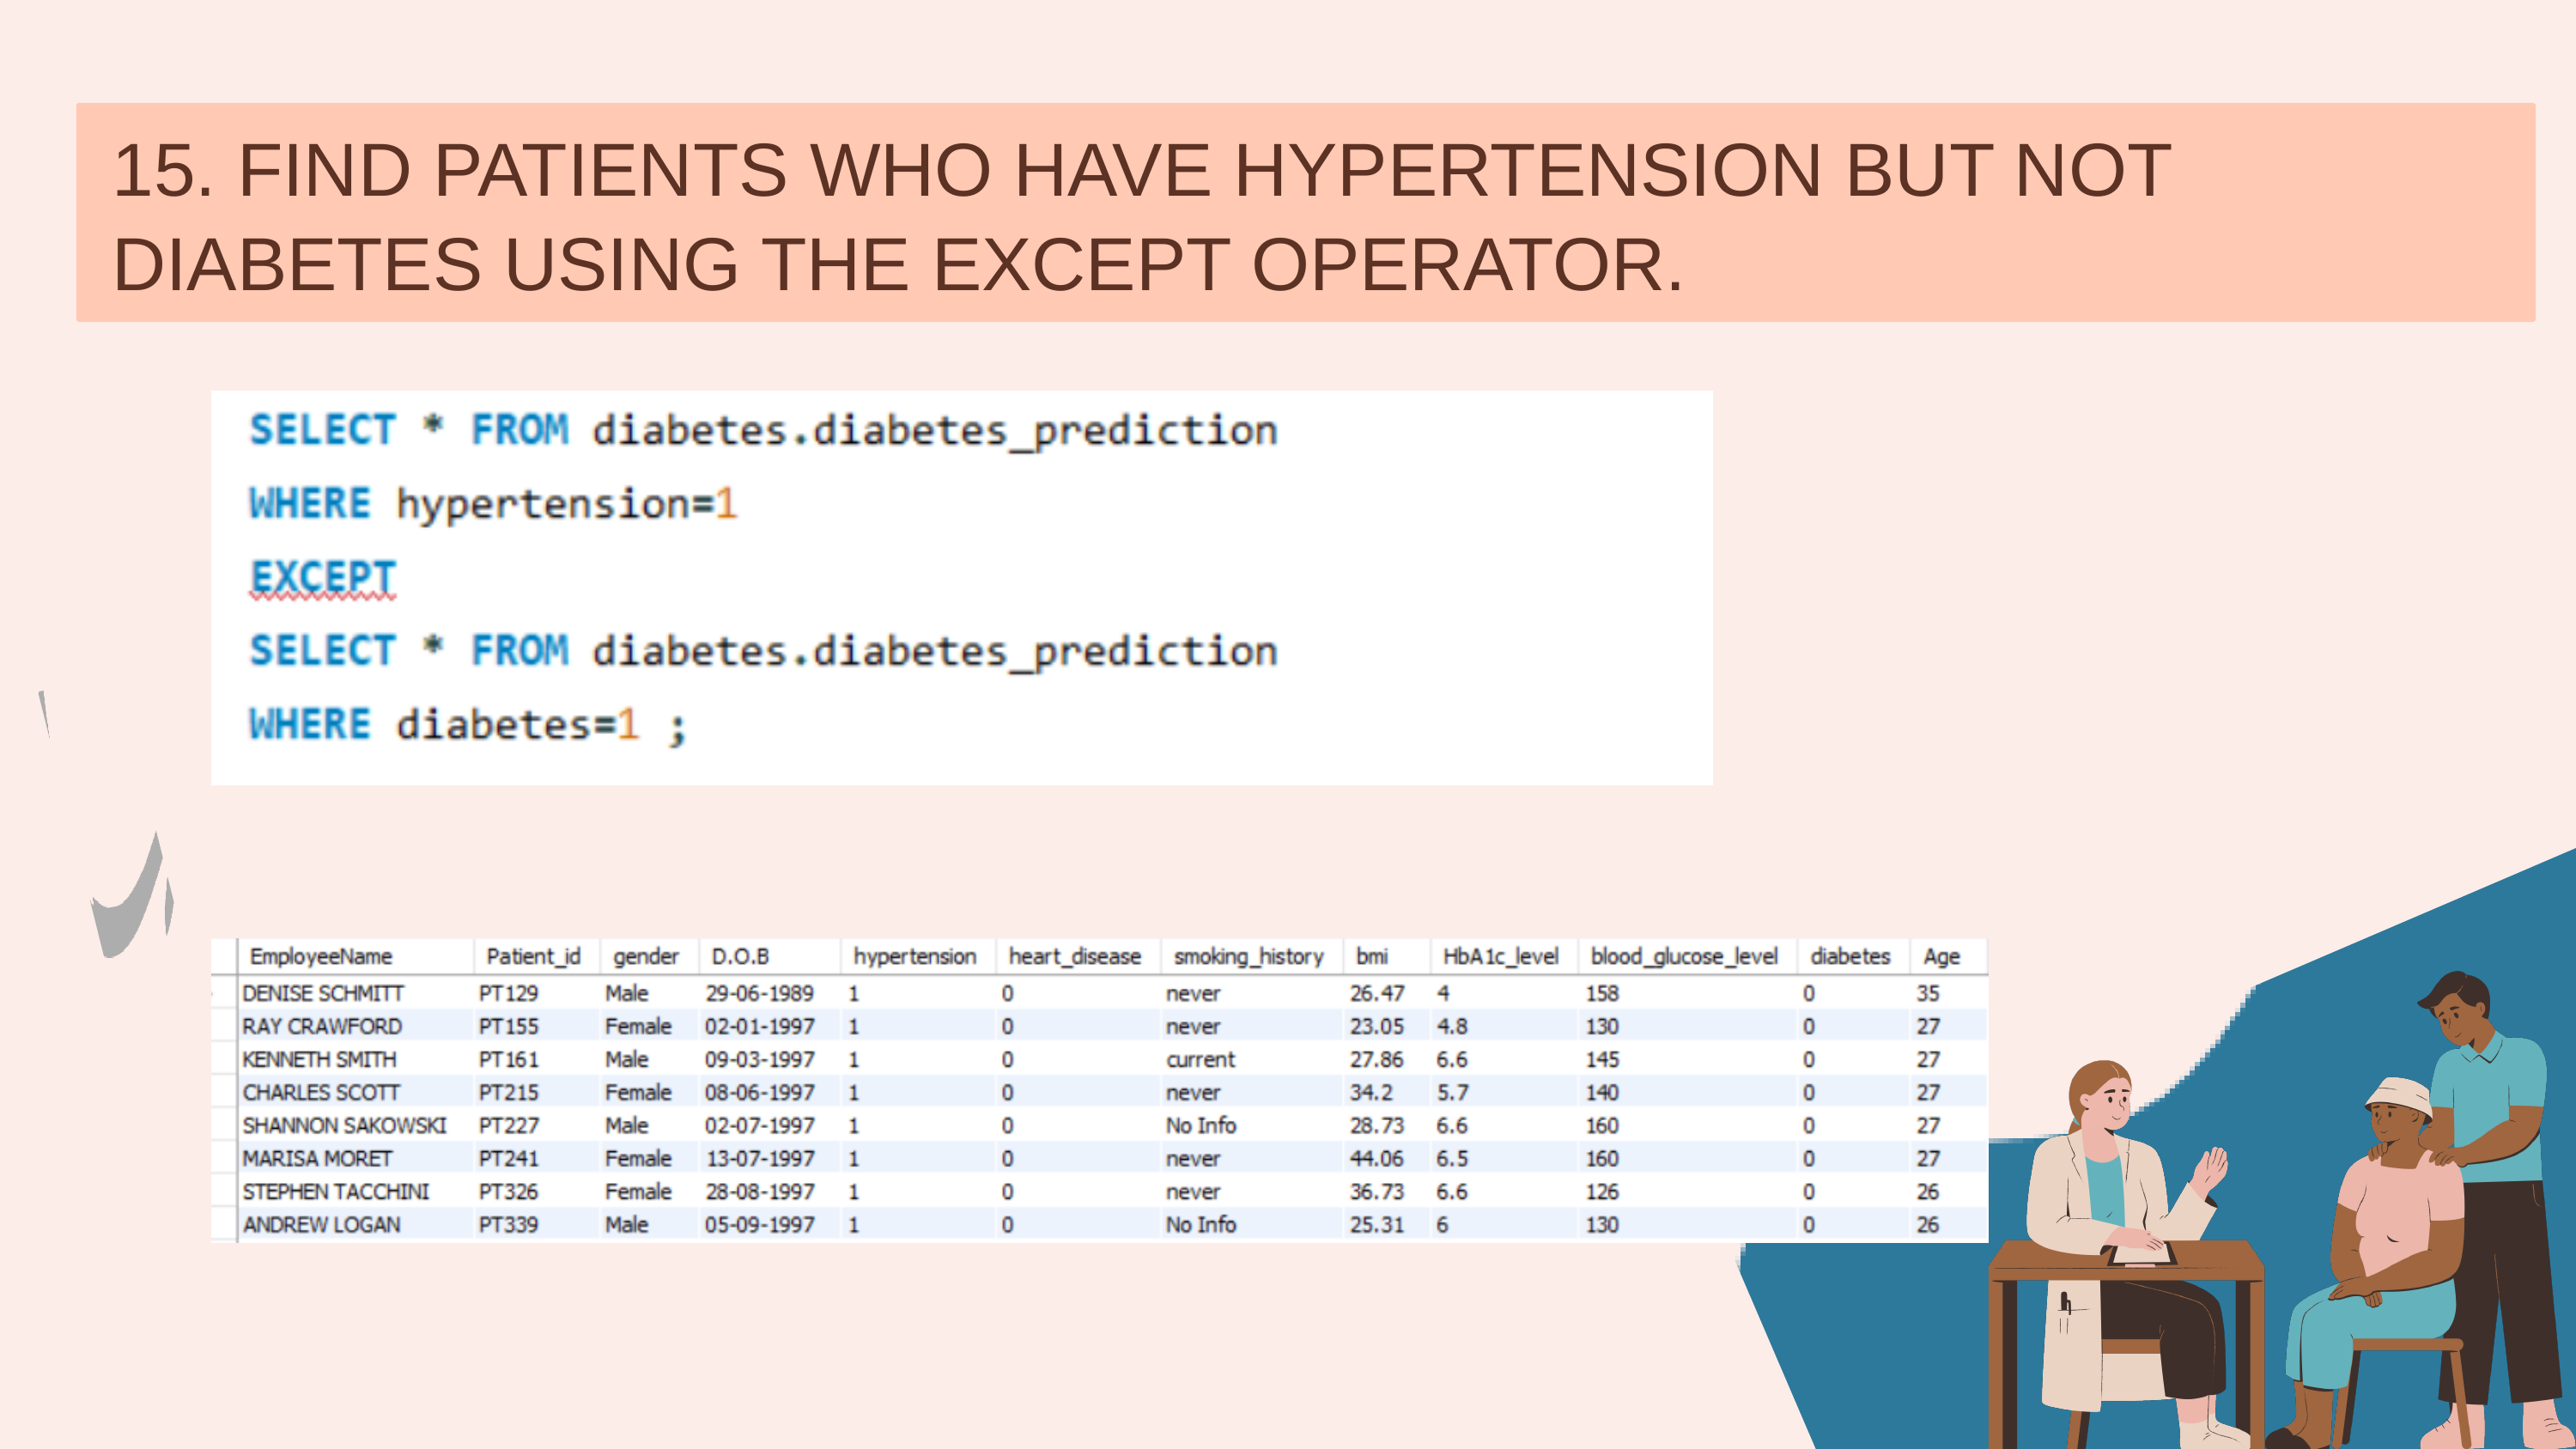

15. FIND PATIENTS WHO HAVE HYPERTENSION BUT NOT DIABETES USING THE EXCEPT OPERATOR.